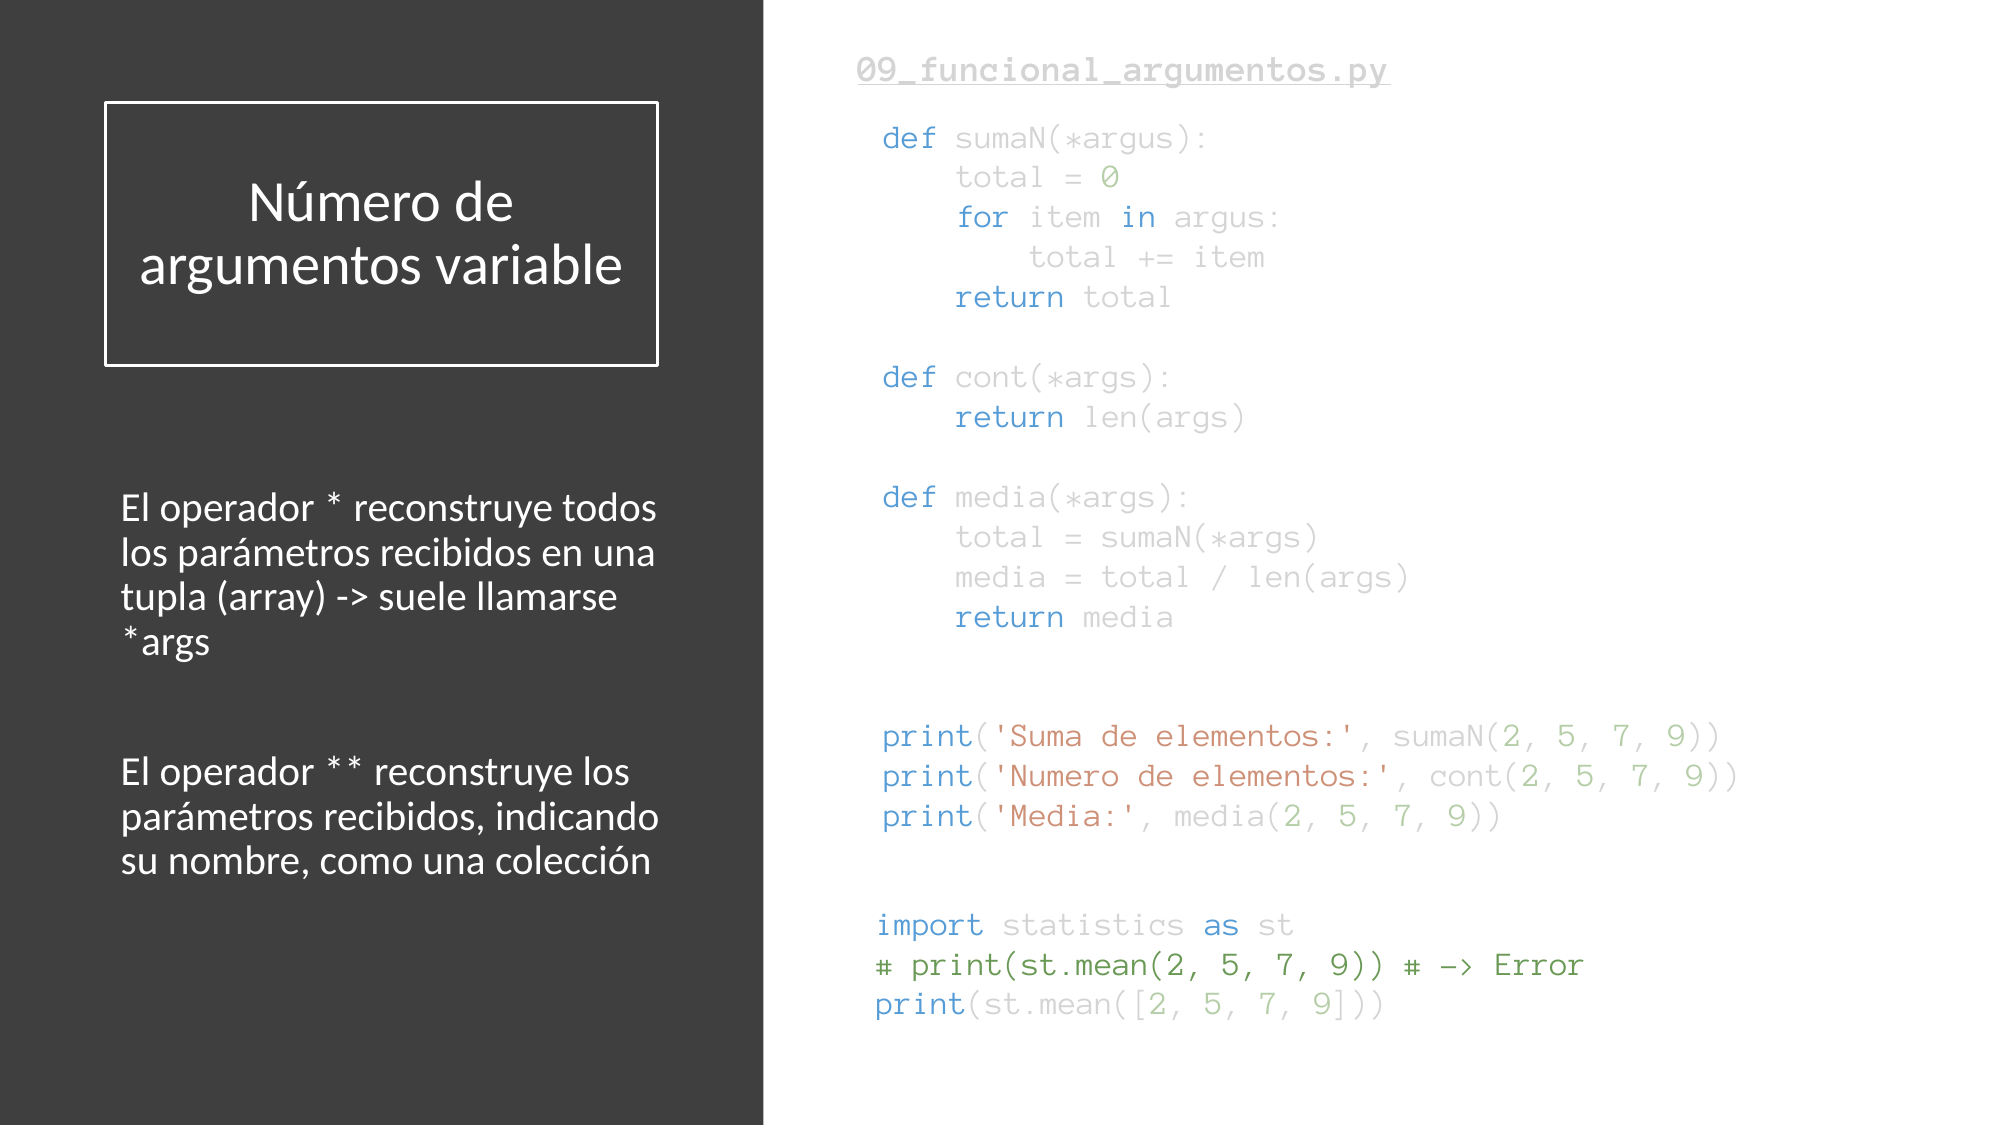

09_funcional_argumentos.py

# Número de argumentos variable
def sumaN(*argus):
    total = 0
    for item in argus:
        total += item
    return total
def cont(*args):
    return len(args)
def media(*args):
    total = sumaN(*args)
    media = total / len(args)
    return media
print('Suma de elementos:', sumaN(2, 5, 7, 9))
print('Numero de elementos:', cont(2, 5, 7, 9))
print('Media:', media(2, 5, 7, 9))
Suma de elementos: 23
Numero de elementos: 4
Media: 5.75
El operador * reconstruye todos los parámetros recibidos en una tupla (array) -> suele llamarse *args

El operador ** reconstruye los parámetros recibidos, indicando su nombre, como una colección
import statistics as st
# print(st.mean(2, 5, 7, 9)) # -> Error
print(st.mean([2, 5, 7, 9]))
5.75